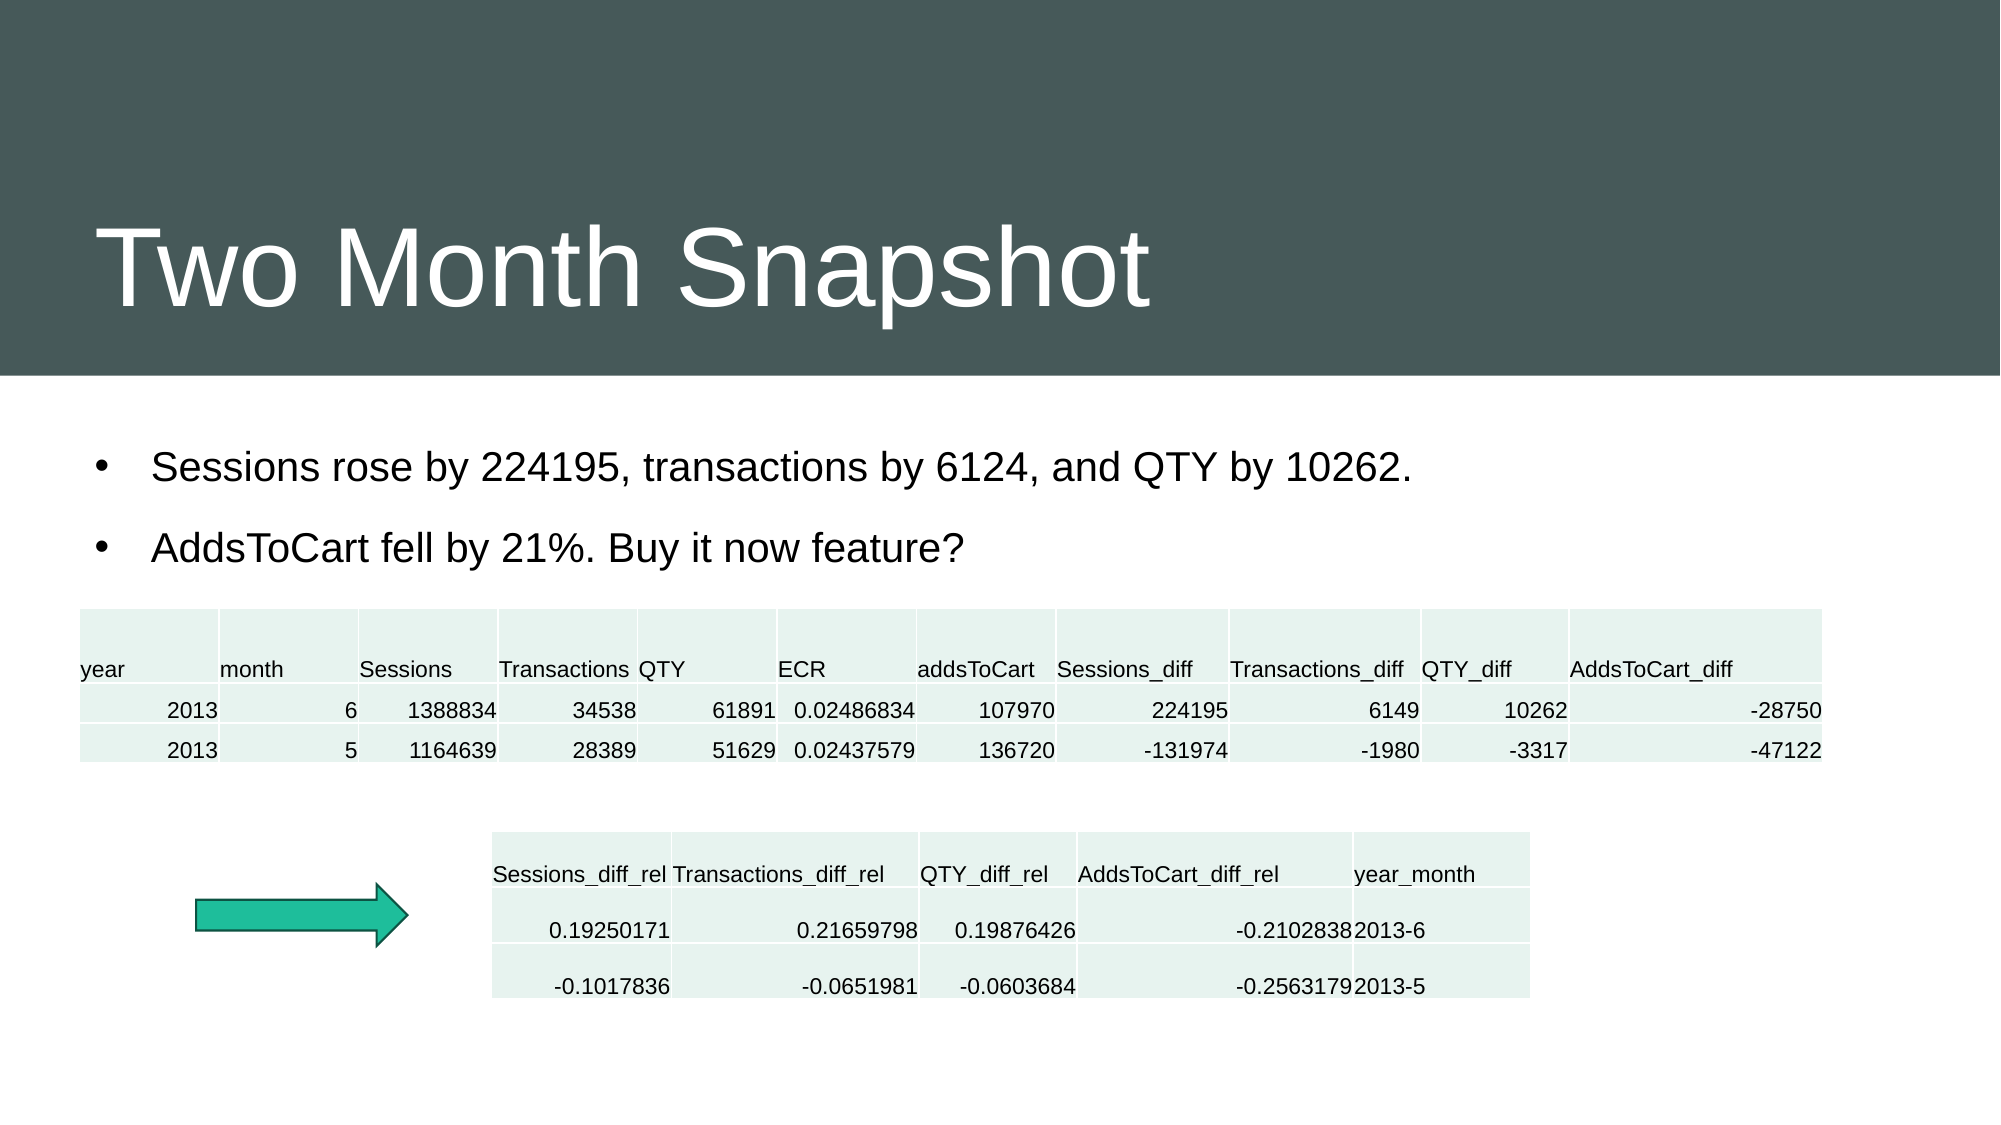

# Two Month Snapshot
Sessions rose by 224195, transactions by 6124, and QTY by 10262.
AddsToCart fell by 21%. Buy it now feature?

| year | month | Sessions | Transactions | QTY | ECR | addsToCart | Sessions\_diff | Transactions\_diff | QTY\_diff | AddsToCart\_diff |
| --- | --- | --- | --- | --- | --- | --- | --- | --- | --- | --- |
| 2013 | 6 | 1388834 | 34538 | 61891 | 0.02486834 | 107970 | 224195 | 6149 | 10262 | -28750 |
| 2013 | 5 | 1164639 | 28389 | 51629 | 0.02437579 | 136720 | -131974 | -1980 | -3317 | -47122 |
| Sessions\_diff\_rel | Transactions\_diff\_rel | QTY\_diff\_rel | AddsToCart\_diff\_rel | year\_month |
| --- | --- | --- | --- | --- |
| 0.19250171 | 0.21659798 | 0.19876426 | -0.2102838 | 2013-6 |
| -0.1017836 | -0.0651981 | -0.0603684 | -0.2563179 | 2013-5 |